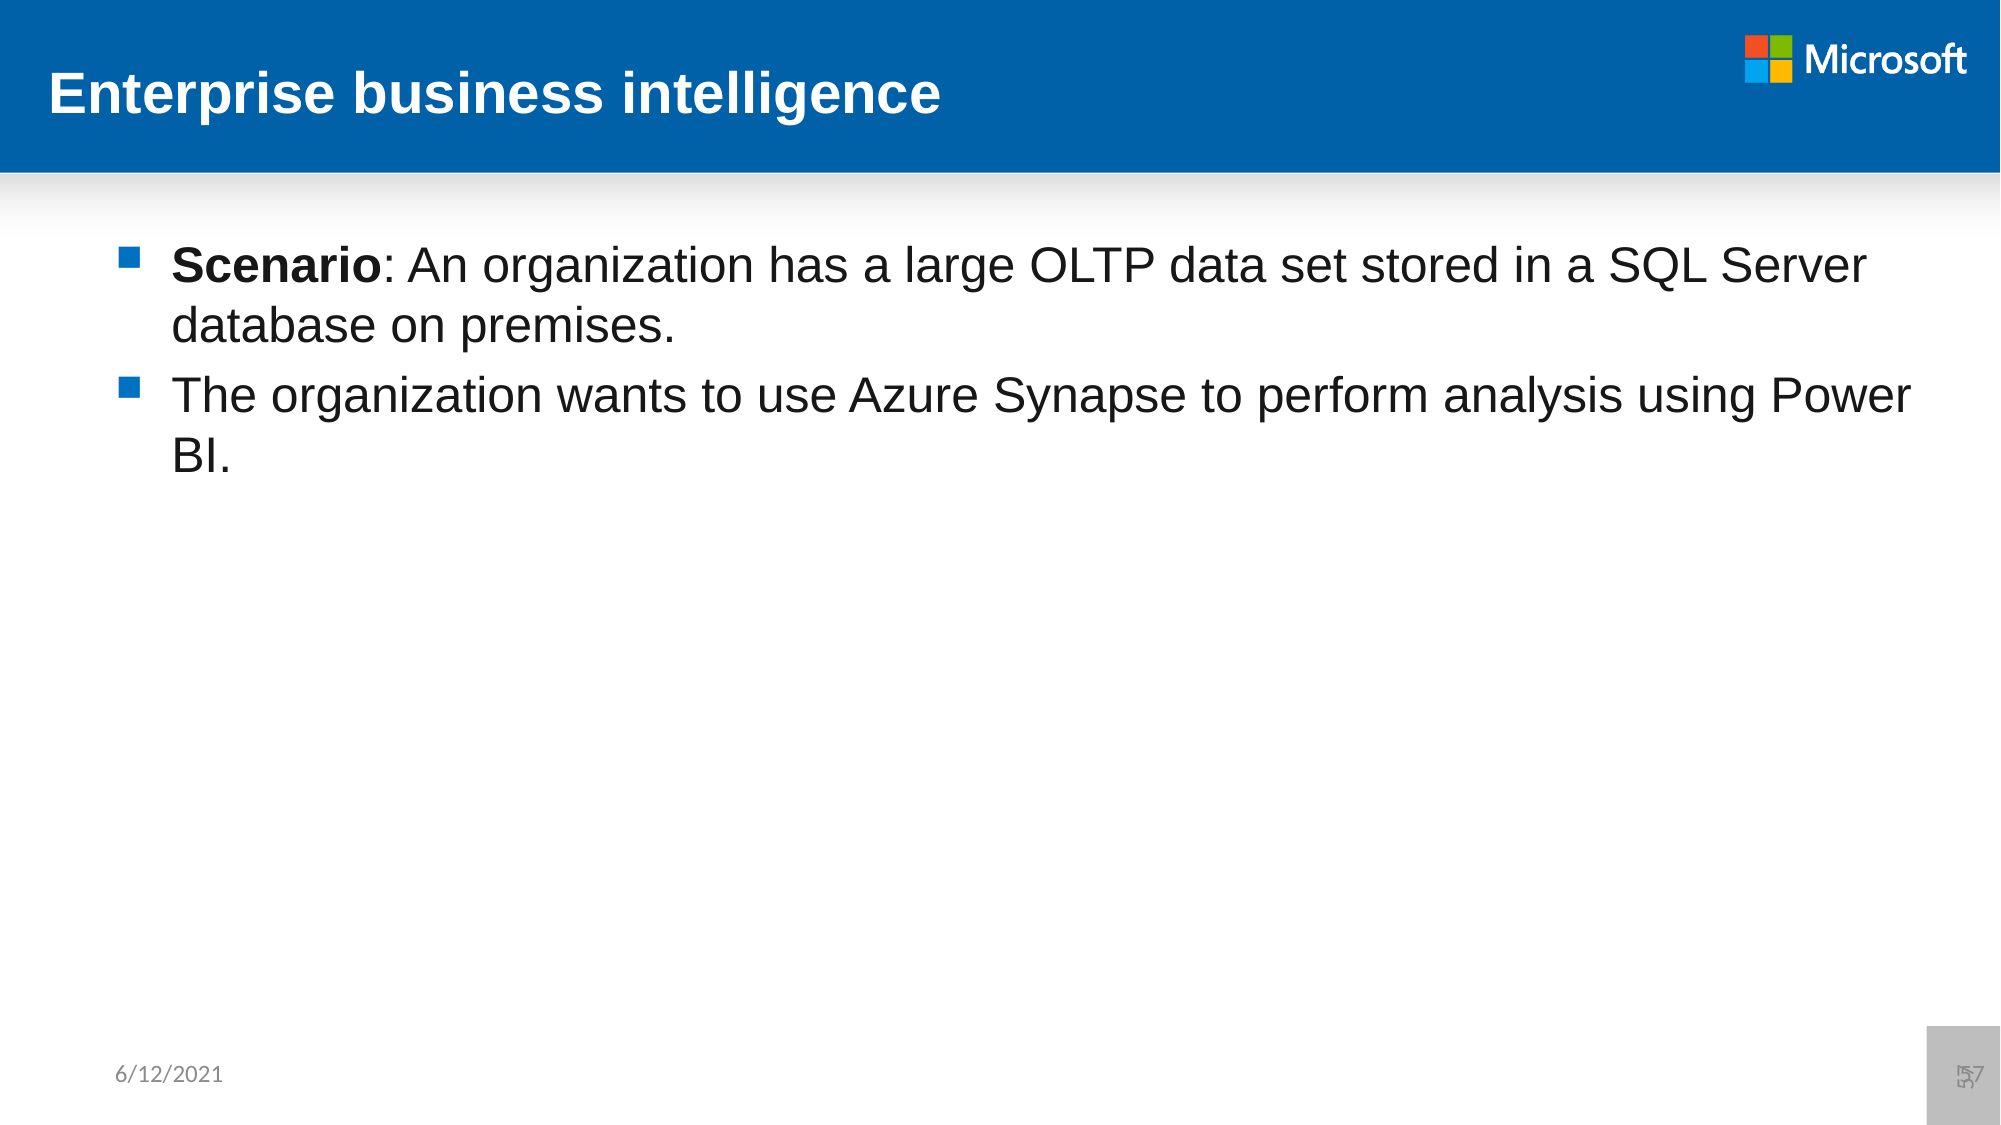

# Enterprise business intelligence
Scenario: An organization has a large OLTP data set stored in a SQL Server database on premises.
The organization wants to use Azure Synapse to perform analysis using Power BI.
57
6/12/2021